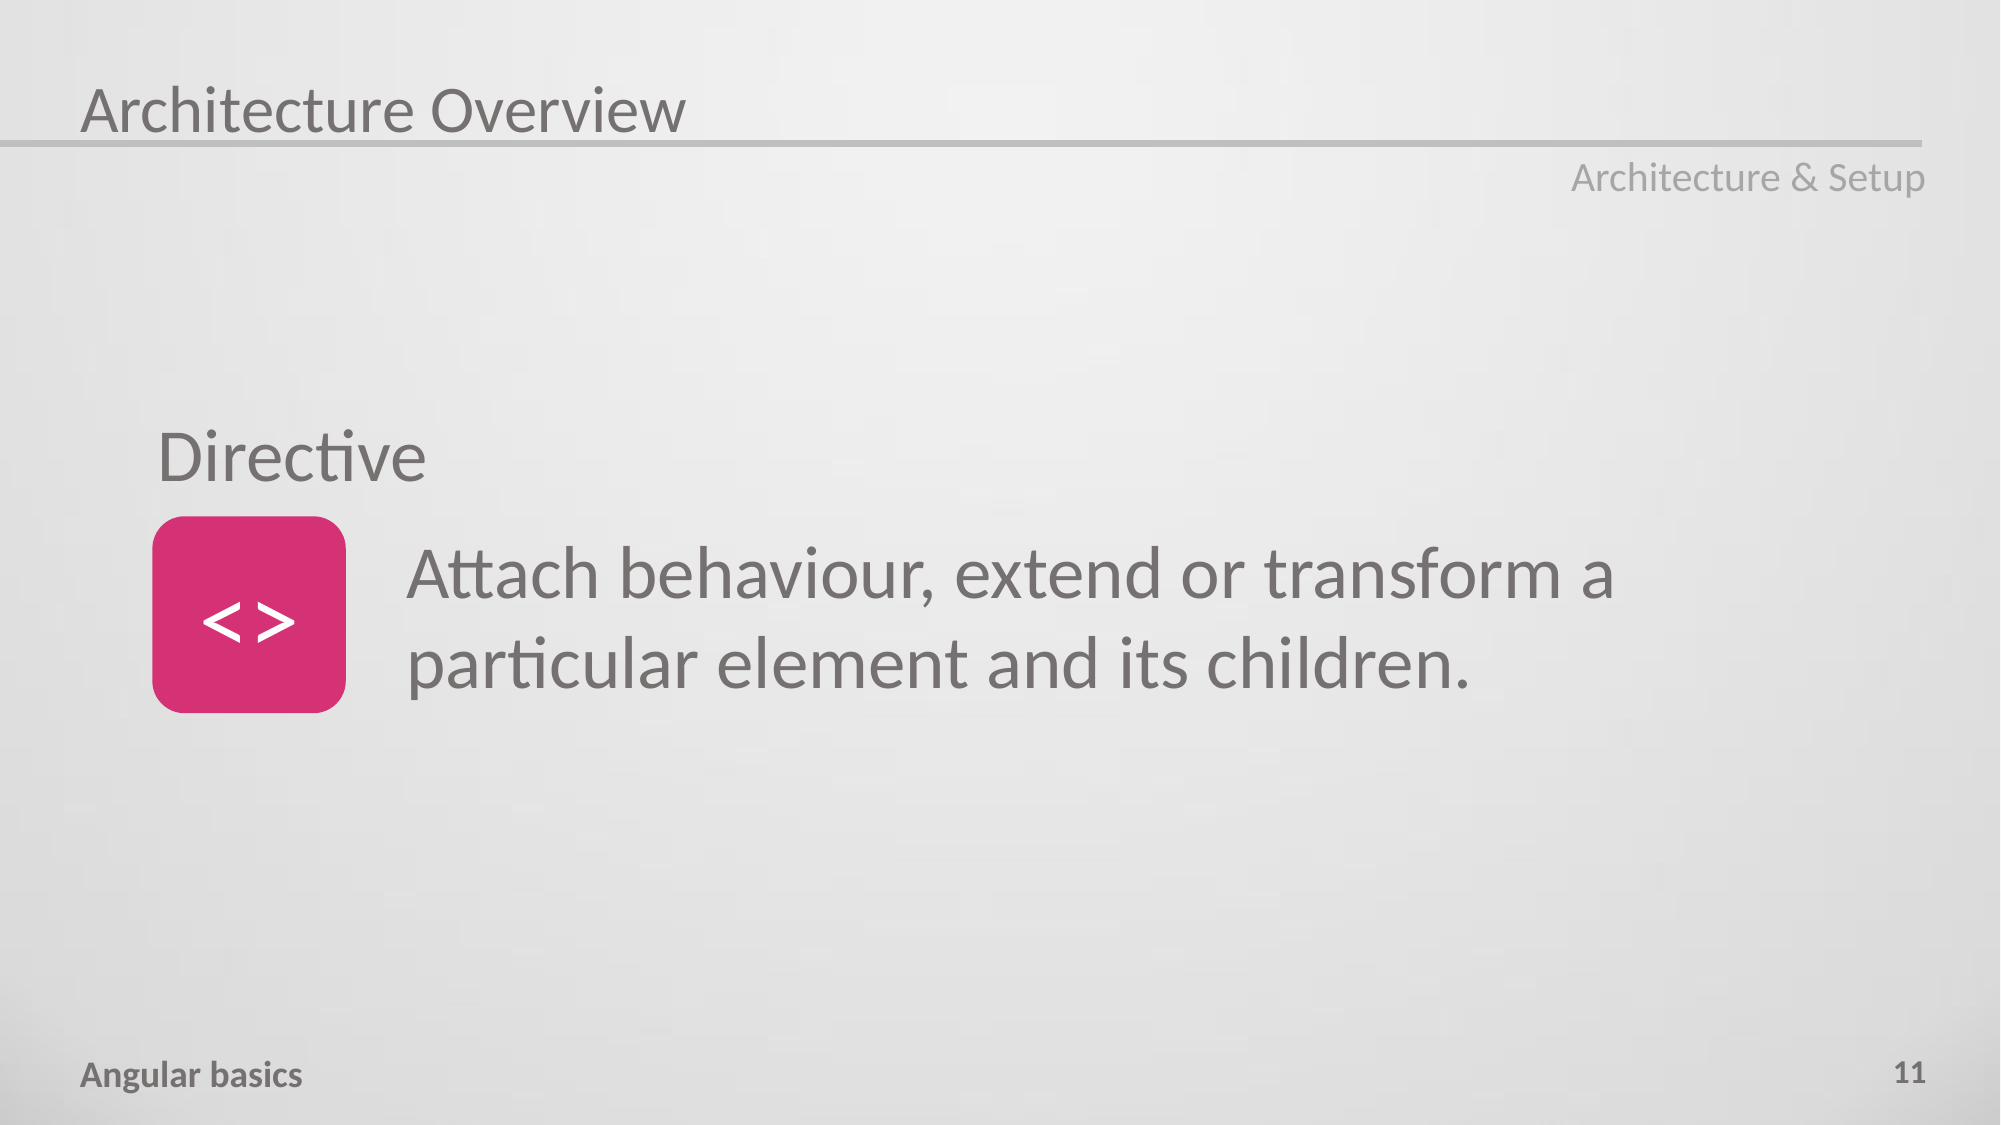

Architecture Overview
Architecture & Setup
Directive
<>
Attach behaviour, extend or transform a particular element and its children.
11
Angular basics